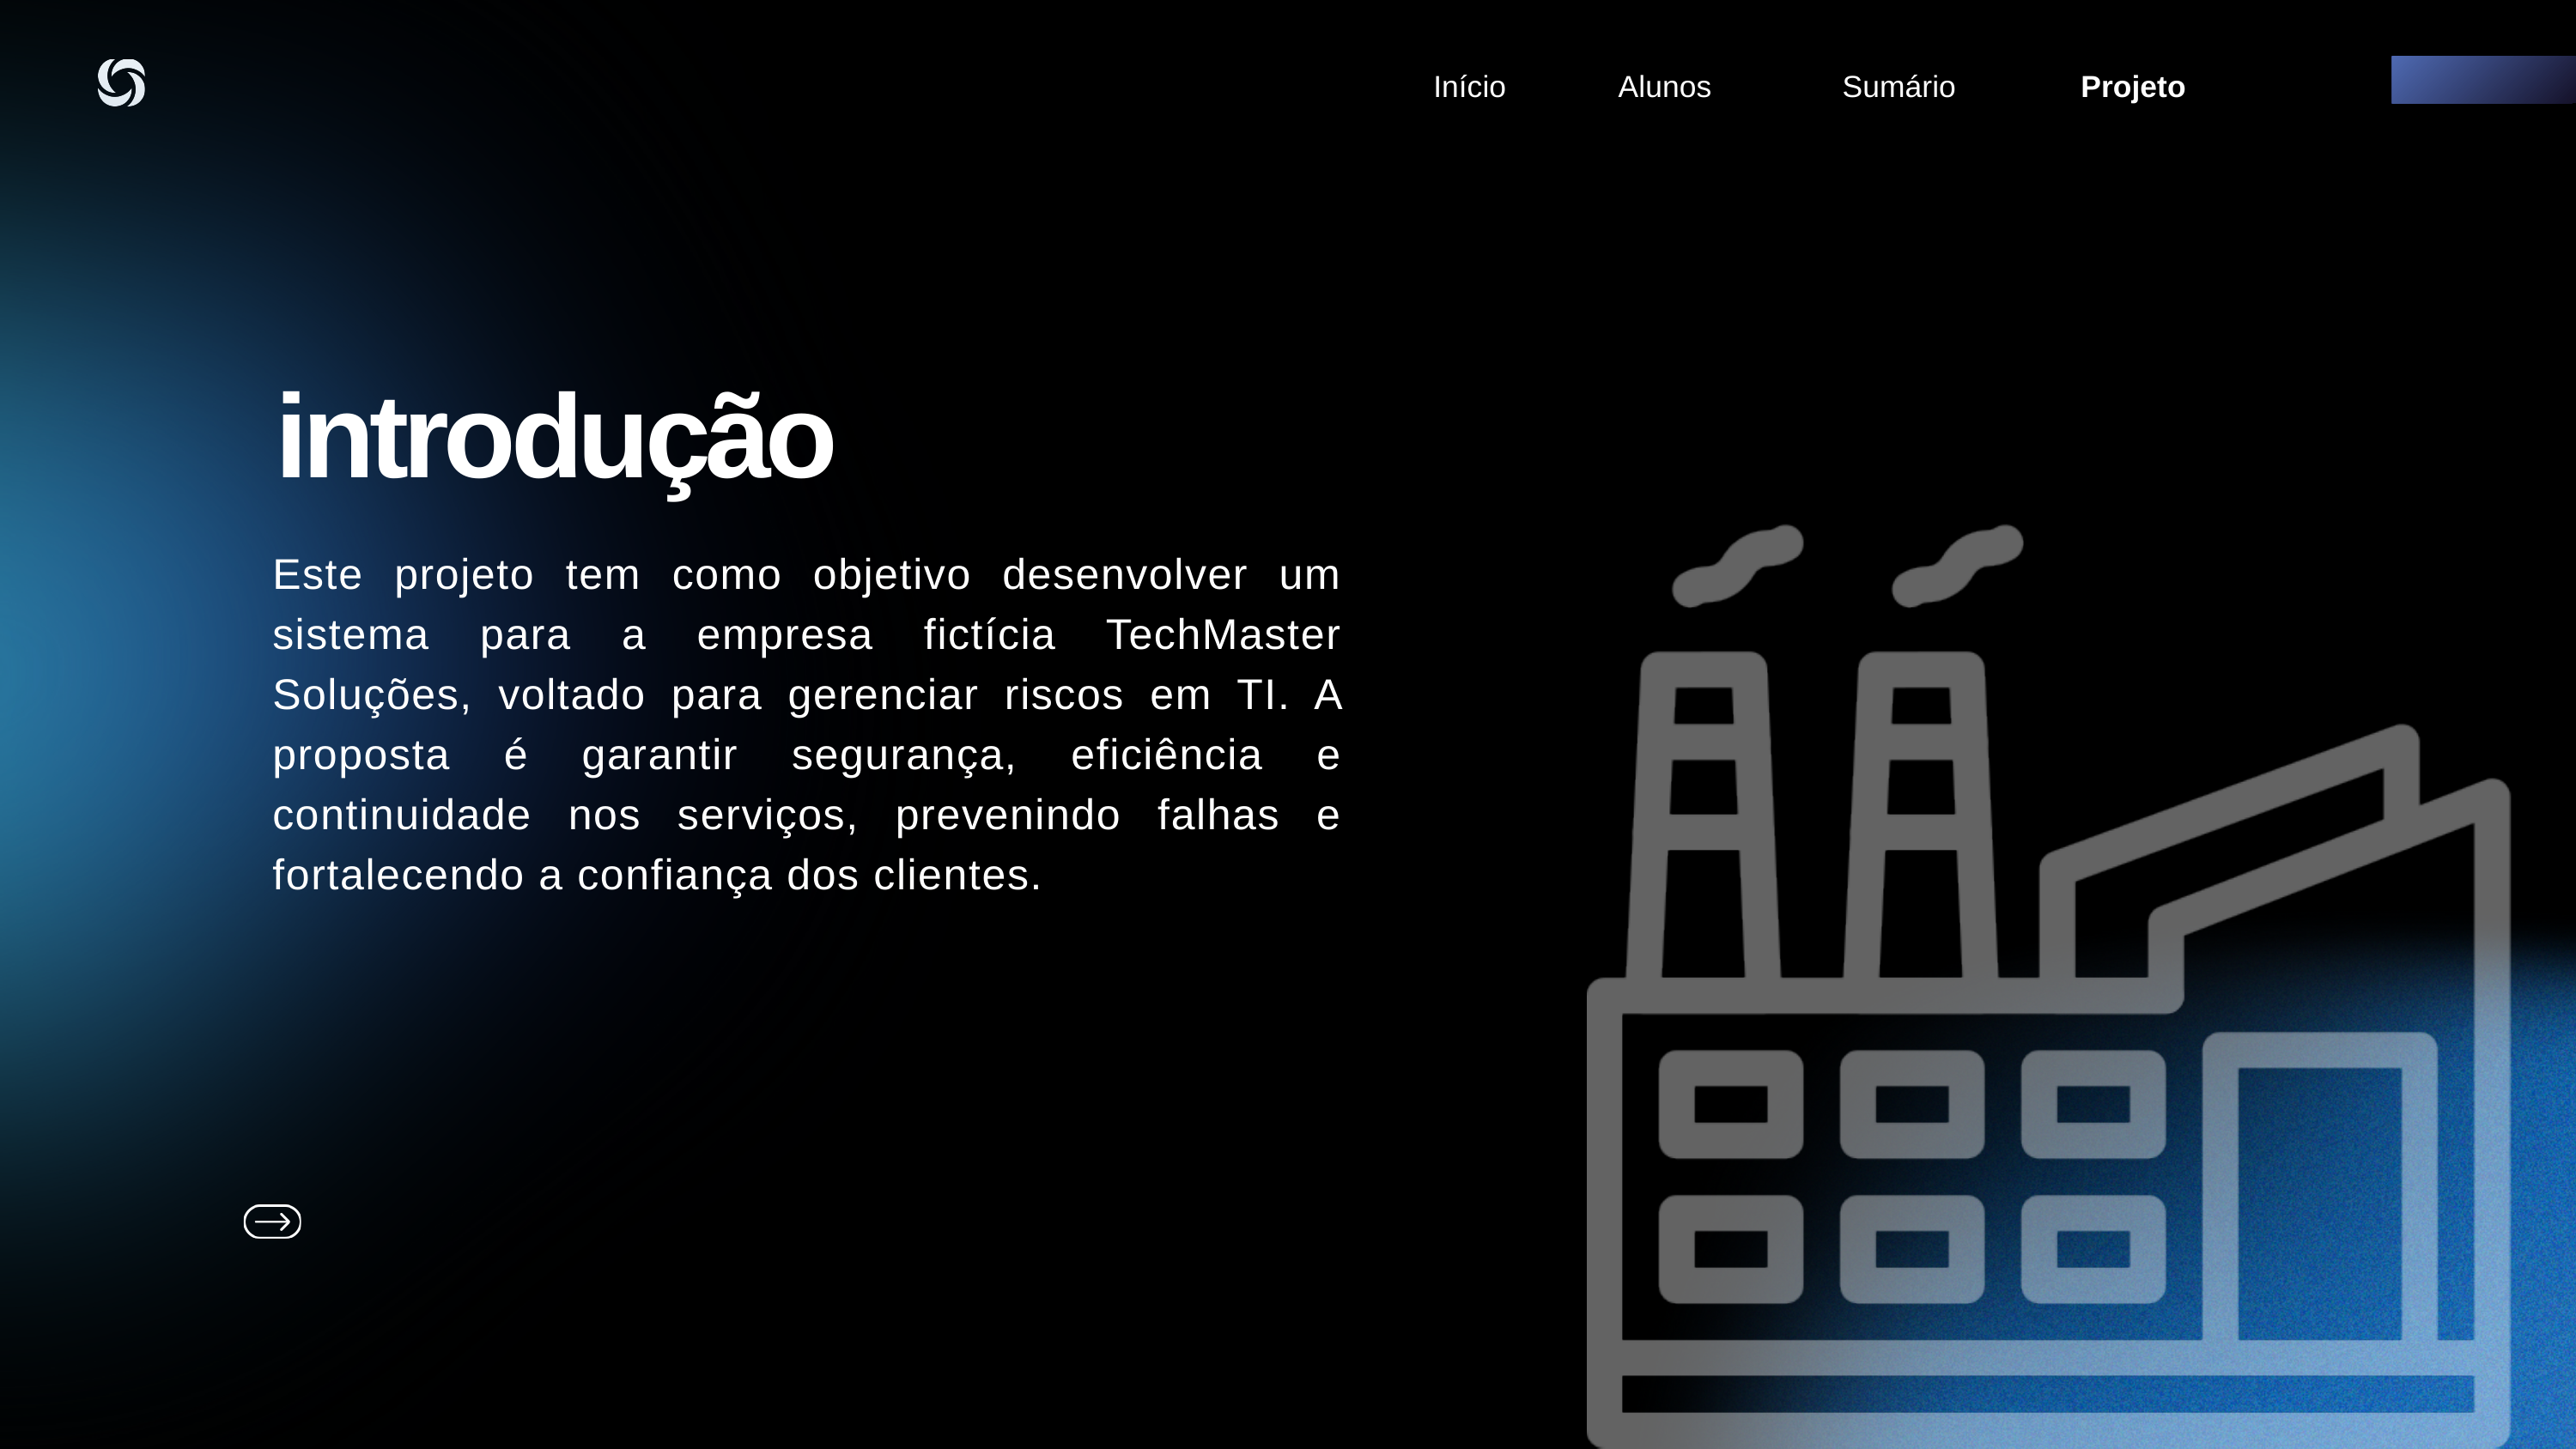

Início
Alunos
Sumário
Projeto
 introdução

Este projeto tem como objetivo desenvolver um sistema para a empresa fictícia TechMaster Soluções, voltado para gerenciar riscos em TI. A proposta é garantir segurança, eficiência e continuidade nos serviços, prevenindo falhas e fortalecendo a confiança dos clientes.